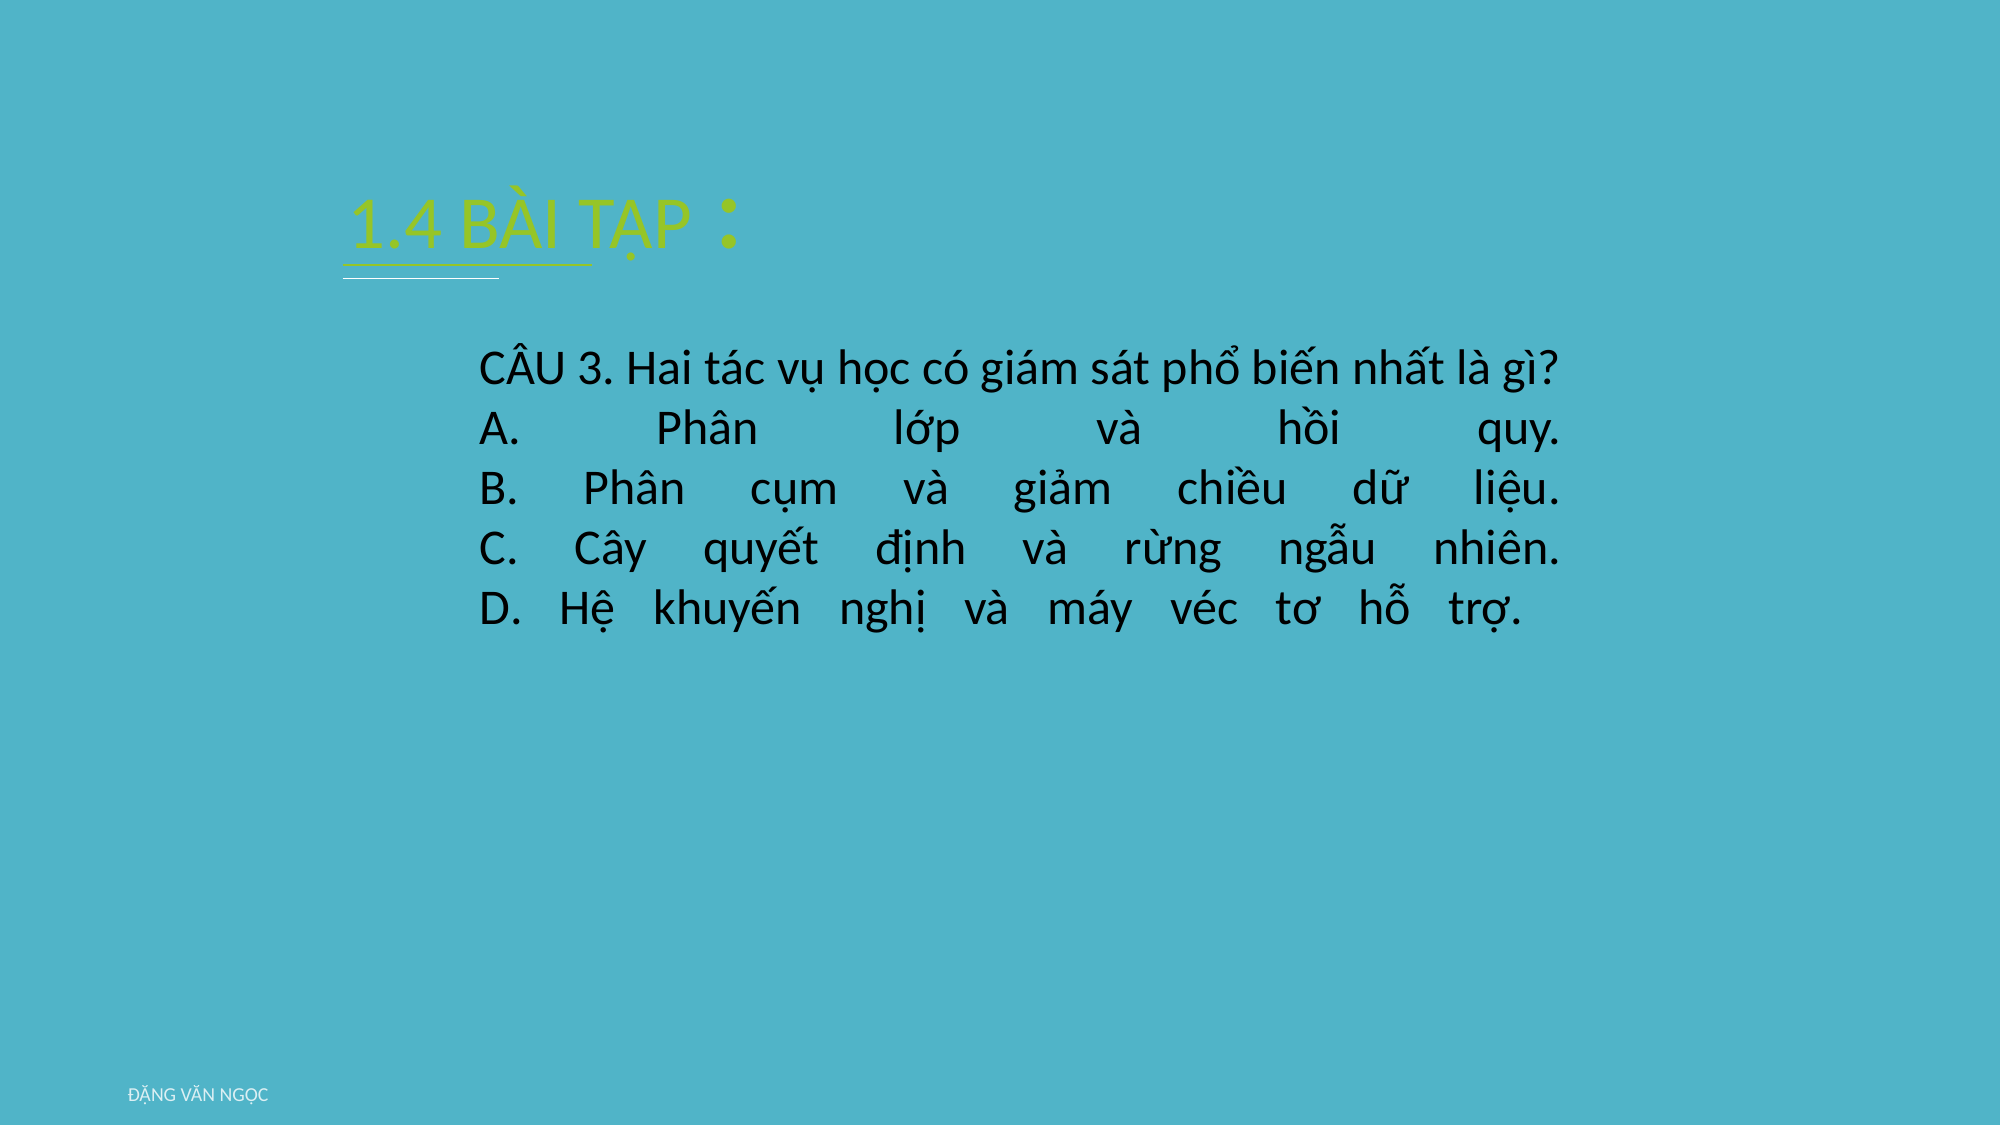

1.4 BÀI TẬP：
CÂU 3. Hai tác vụ học có giám sát phổ biến nhất là gì?
A. Phân lớp và hồi quy.
B. Phân cụm và giảm chiều dữ liệu.
C. Cây quyết định và rừng ngẫu nhiên.
D. Hệ khuyến nghị và máy véc tơ hỗ trợ.
Đặng Văn Ngọc